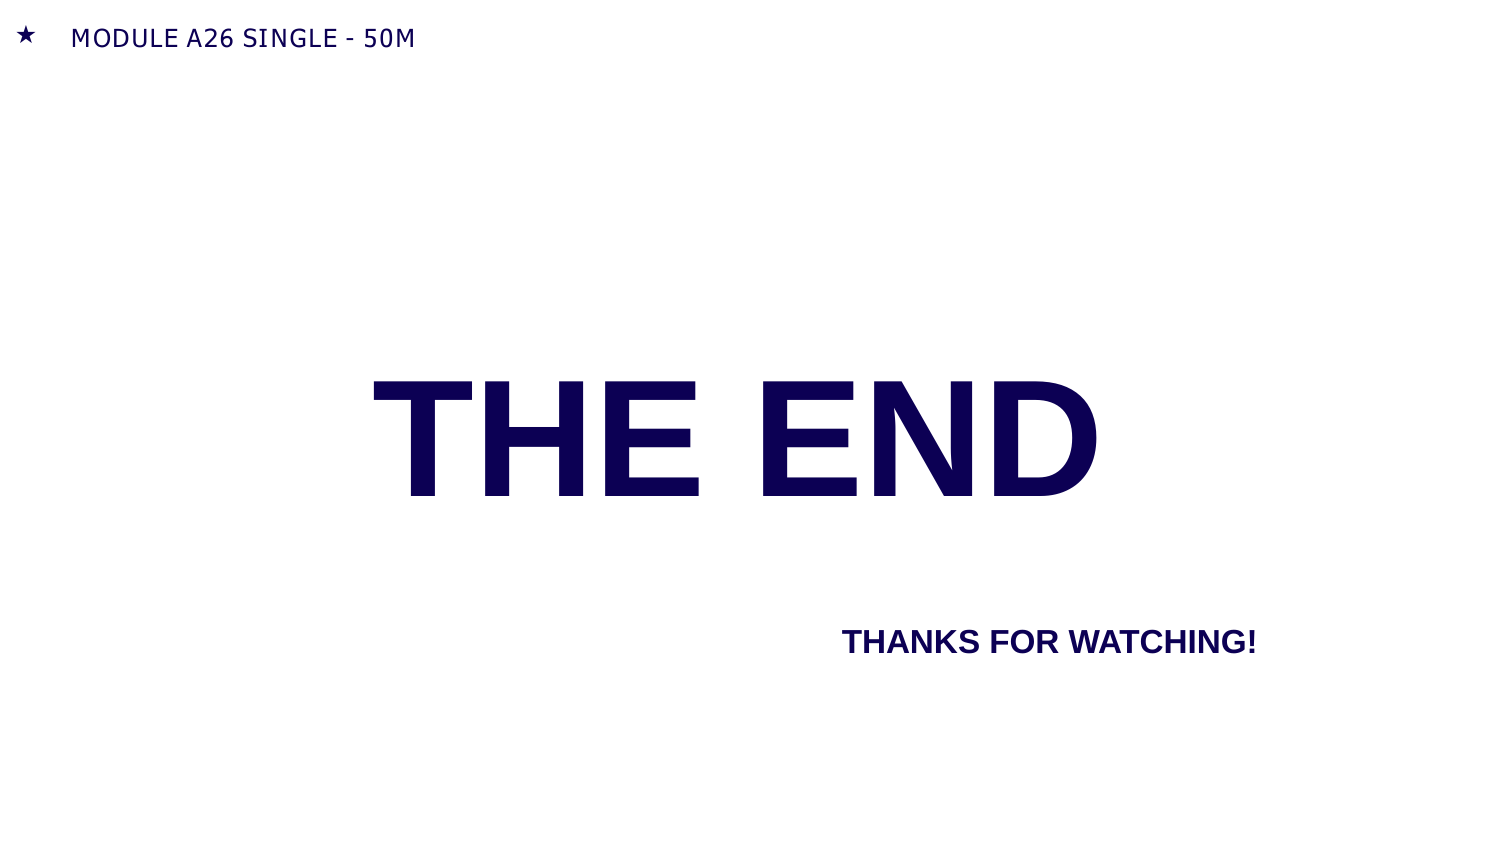

MODULE A26 SINGLE - 50M
THE END
THANKS FOR WATCHING!